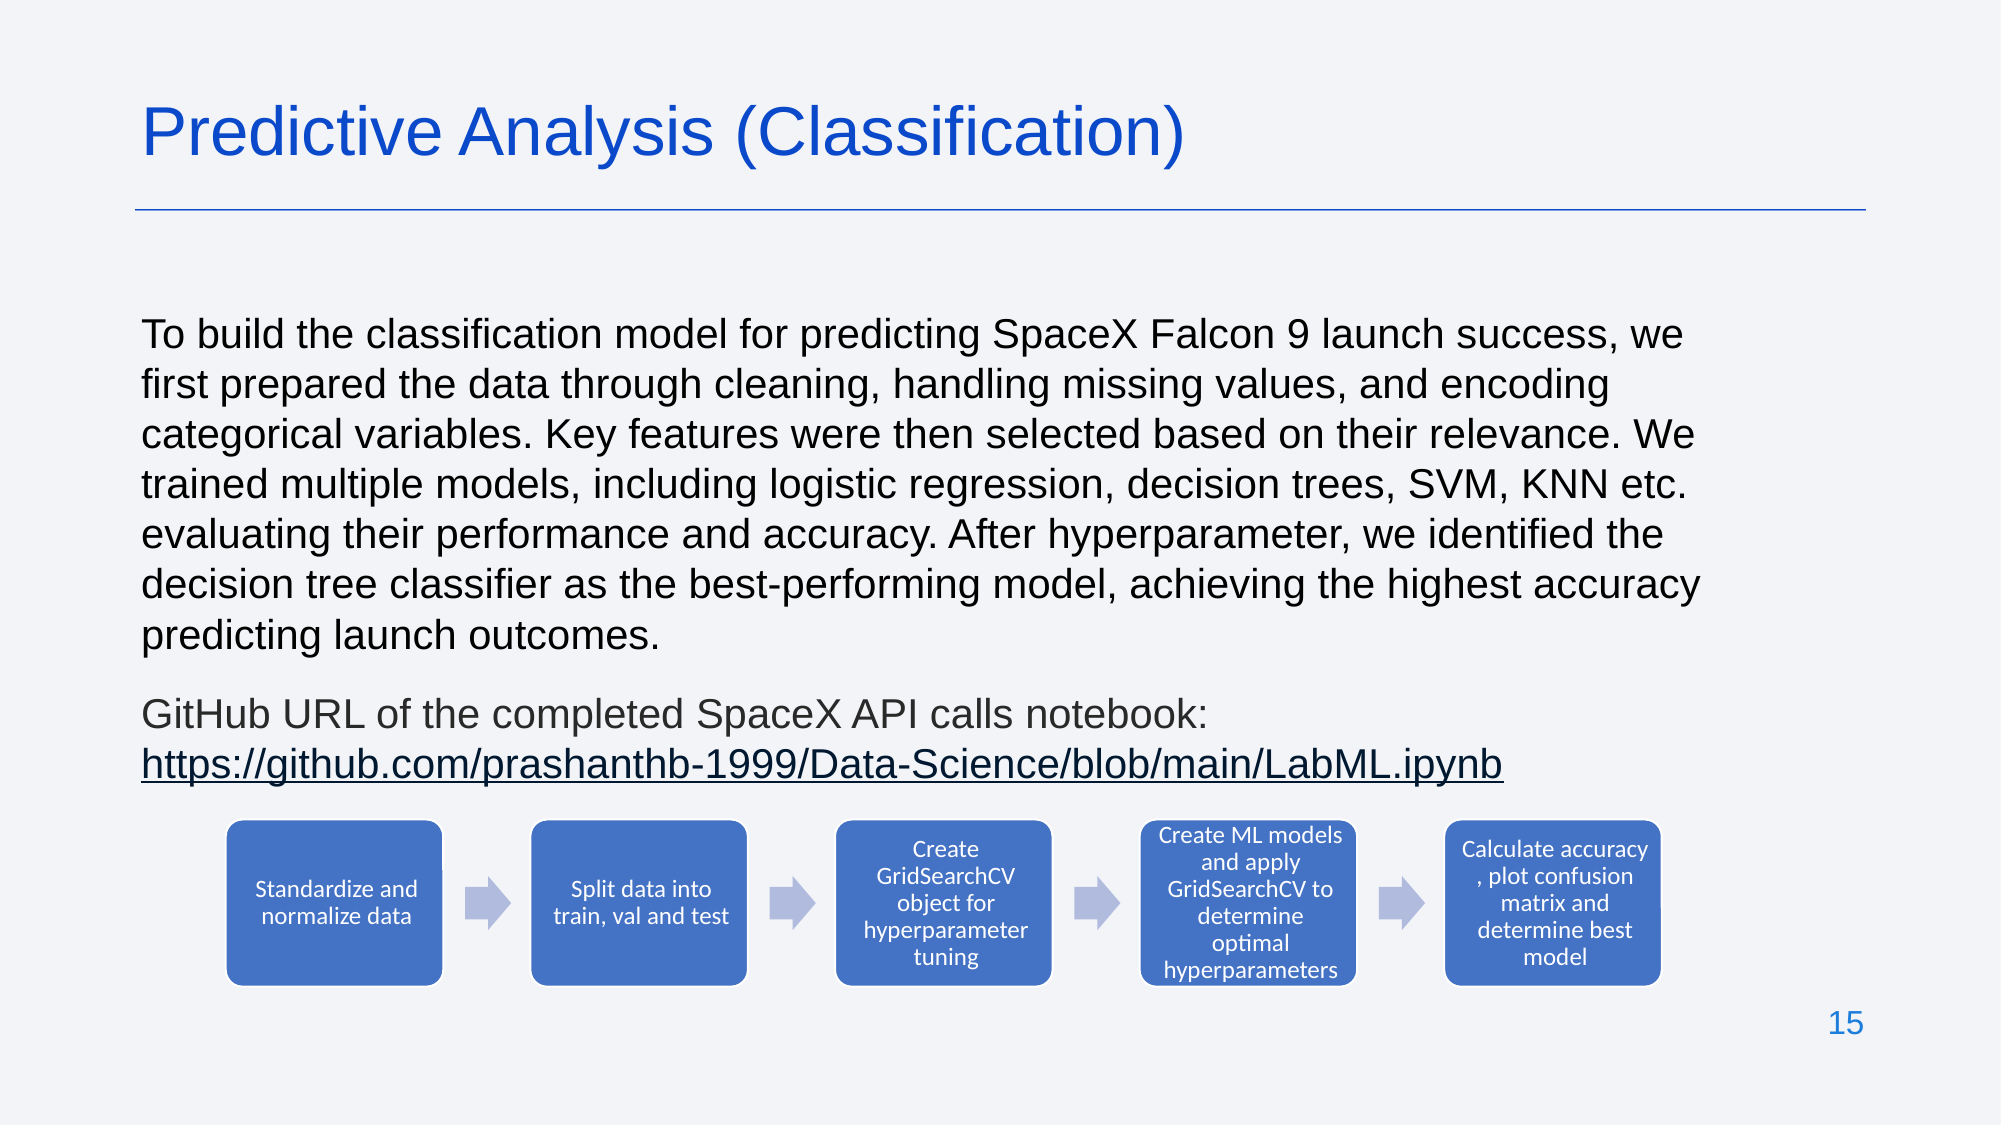

Predictive Analysis (Classification)
To build the classification model for predicting SpaceX Falcon 9 launch success, we first prepared the data through cleaning, handling missing values, and encoding categorical variables. Key features were then selected based on their relevance. We trained multiple models, including logistic regression, decision trees, SVM, KNN etc. evaluating their performance and accuracy. After hyperparameter, we identified the decision tree classifier as the best-performing model, achieving the highest accuracy predicting launch outcomes.
GitHub URL of the completed SpaceX API calls notebook: https://github.com/prashanthb-1999/Data-Science/blob/main/LabML.ipynb
Standardize and normalize data

Split data into train, val and test

Create GridSearchCV object for hyperparameter tuning

Create ML models and apply GridSearchCV to determine optimal hyperparameters

Calculate accuracy , plot confusion matrix and determine best model
15